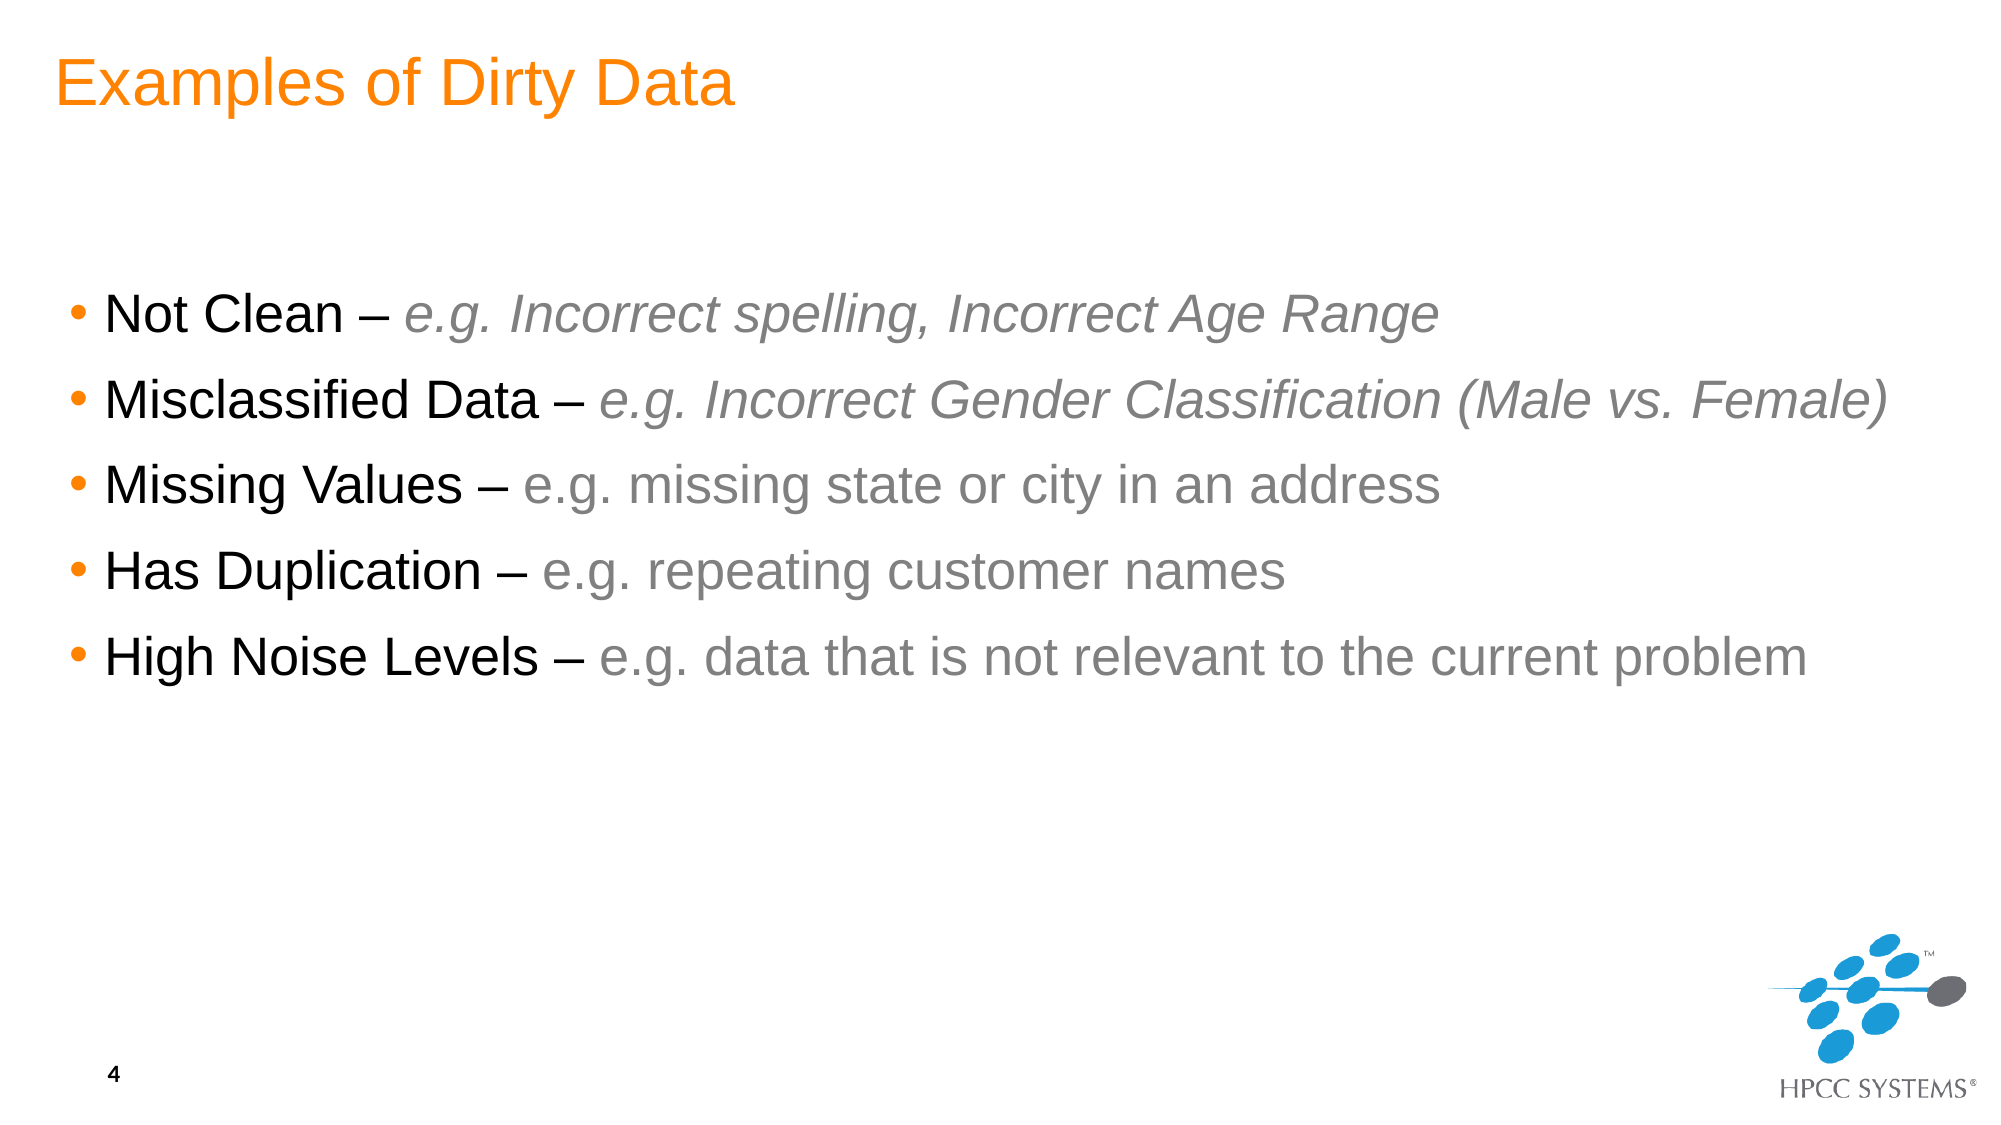

# Examples of Dirty Data
Not Clean – e.g. Incorrect spelling, Incorrect Age Range
Misclassified Data – e.g. Incorrect Gender Classification (Male vs. Female)
Missing Values – e.g. missing state or city in an address
Has Duplication – e.g. repeating customer names
High Noise Levels – e.g. data that is not relevant to the current problem

4